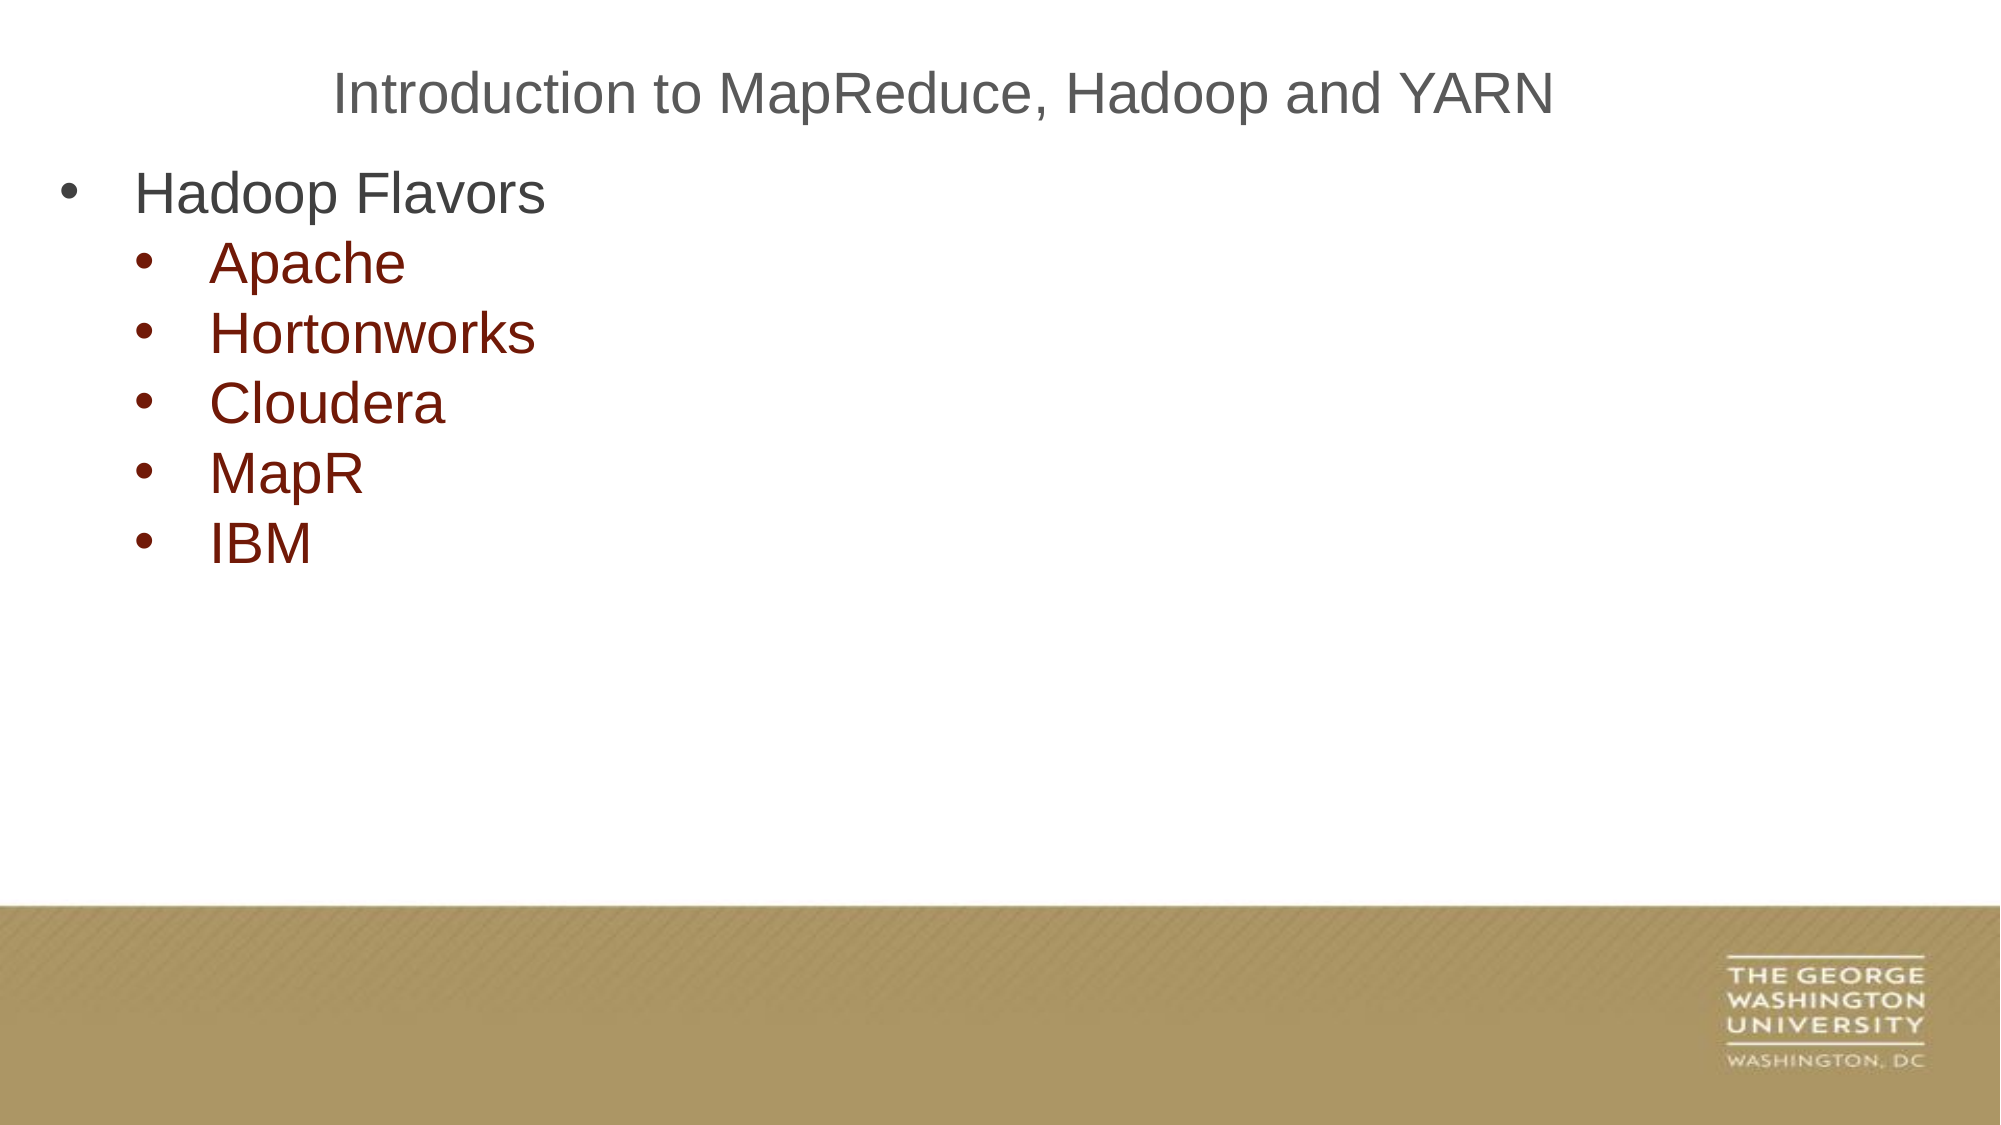

Introduction to MapReduce, Hadoop and YARN
Hadoop Flavors
Apache
Hortonworks
Cloudera
MapR
IBM